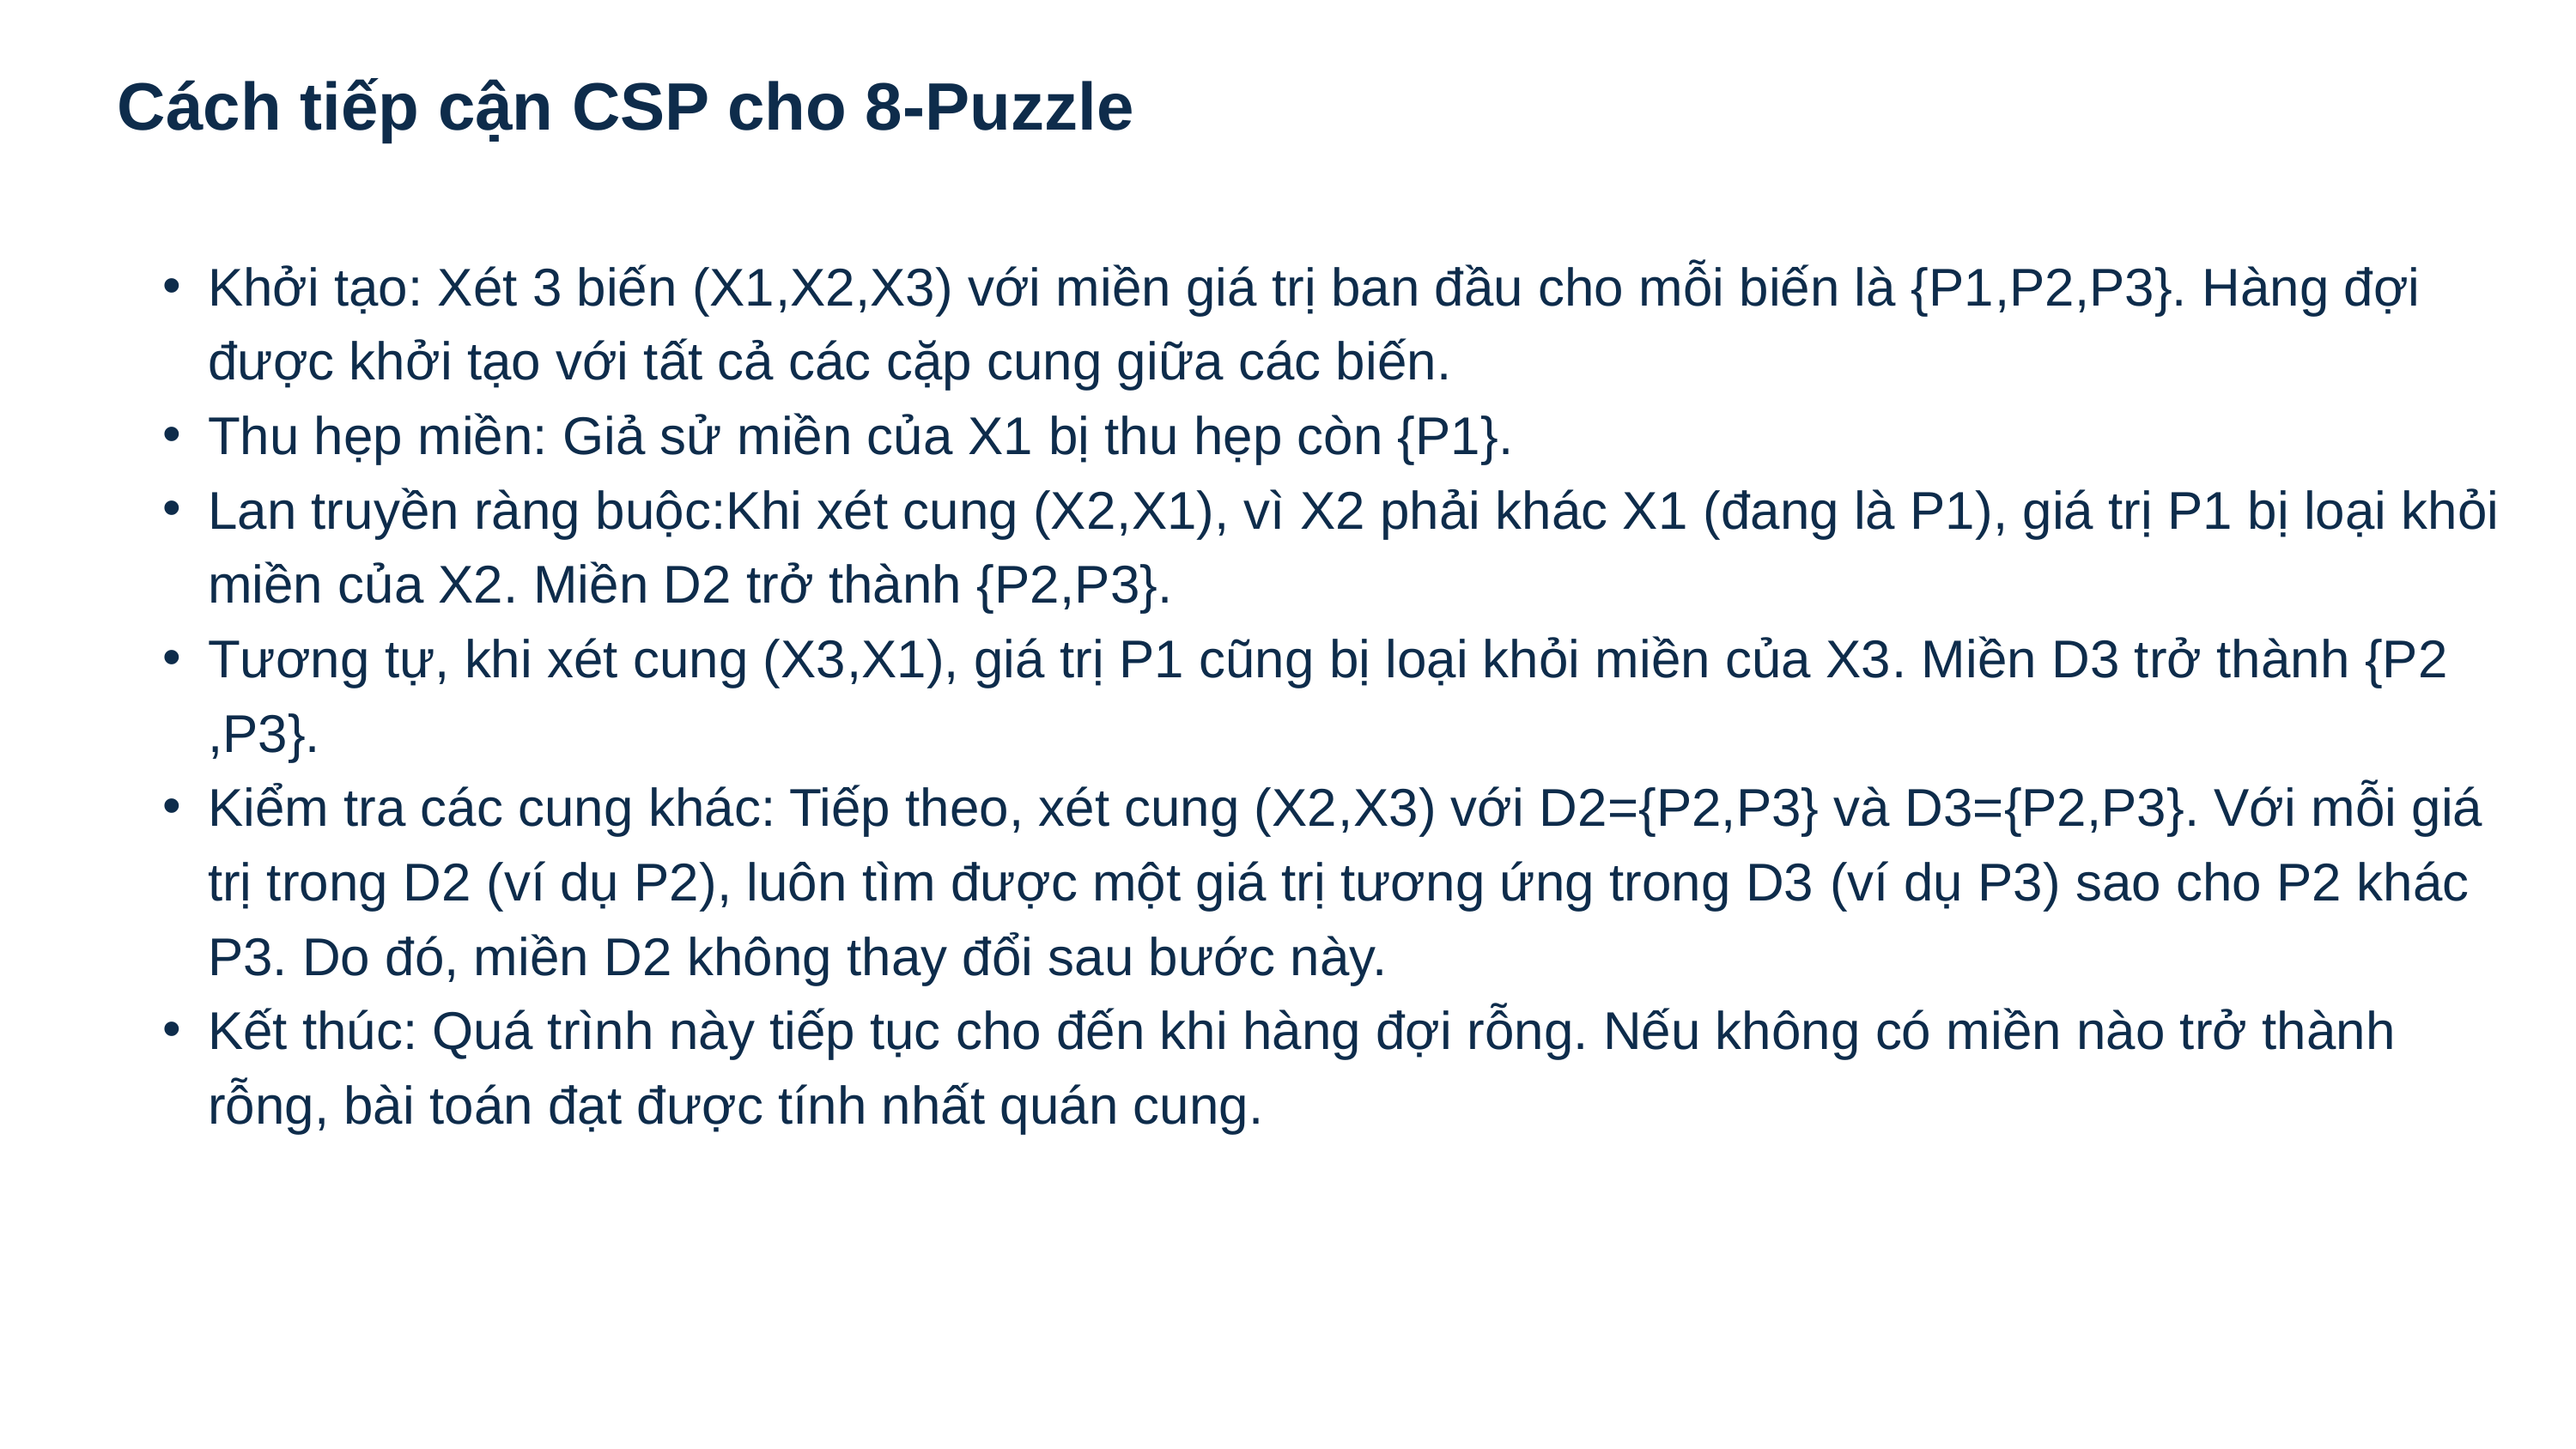

Cách tiếp cận CSP cho 8-Puzzle
Khởi tạo: Xét 3 biến (X1​,X2​,X3​) với miền giá trị ban đầu cho mỗi biến là {P1​,P2​,P3​}. Hàng đợi được khởi tạo với tất cả các cặp cung giữa các biến.
Thu hẹp miền: Giả sử miền của X1​ bị thu hẹp còn {P1​}.
Lan truyền ràng buộc:Khi xét cung (X2​,X1​), vì X2​ phải khác X1​ (đang là P1​), giá trị P1​ bị loại khỏi miền của X2​. Miền D2​ trở thành {P2​,P3​}.
Tương tự, khi xét cung (X3​,X1​), giá trị P1​ cũng bị loại khỏi miền của X3​. Miền D3​ trở thành {P2​,P3​}.
Kiểm tra các cung khác: Tiếp theo, xét cung (X2​,X3​) với D2​={P2​,P3​} và D3​={P2​,P3​}. Với mỗi giá trị trong D2​ (ví dụ P2​), luôn tìm được một giá trị tương ứng trong D3​ (ví dụ P3​) sao cho P2​ khác P3​. Do đó, miền D2​ không thay đổi sau bước này.
Kết thúc: Quá trình này tiếp tục cho đến khi hàng đợi rỗng. Nếu không có miền nào trở thành rỗng, bài toán đạt được tính nhất quán cung.